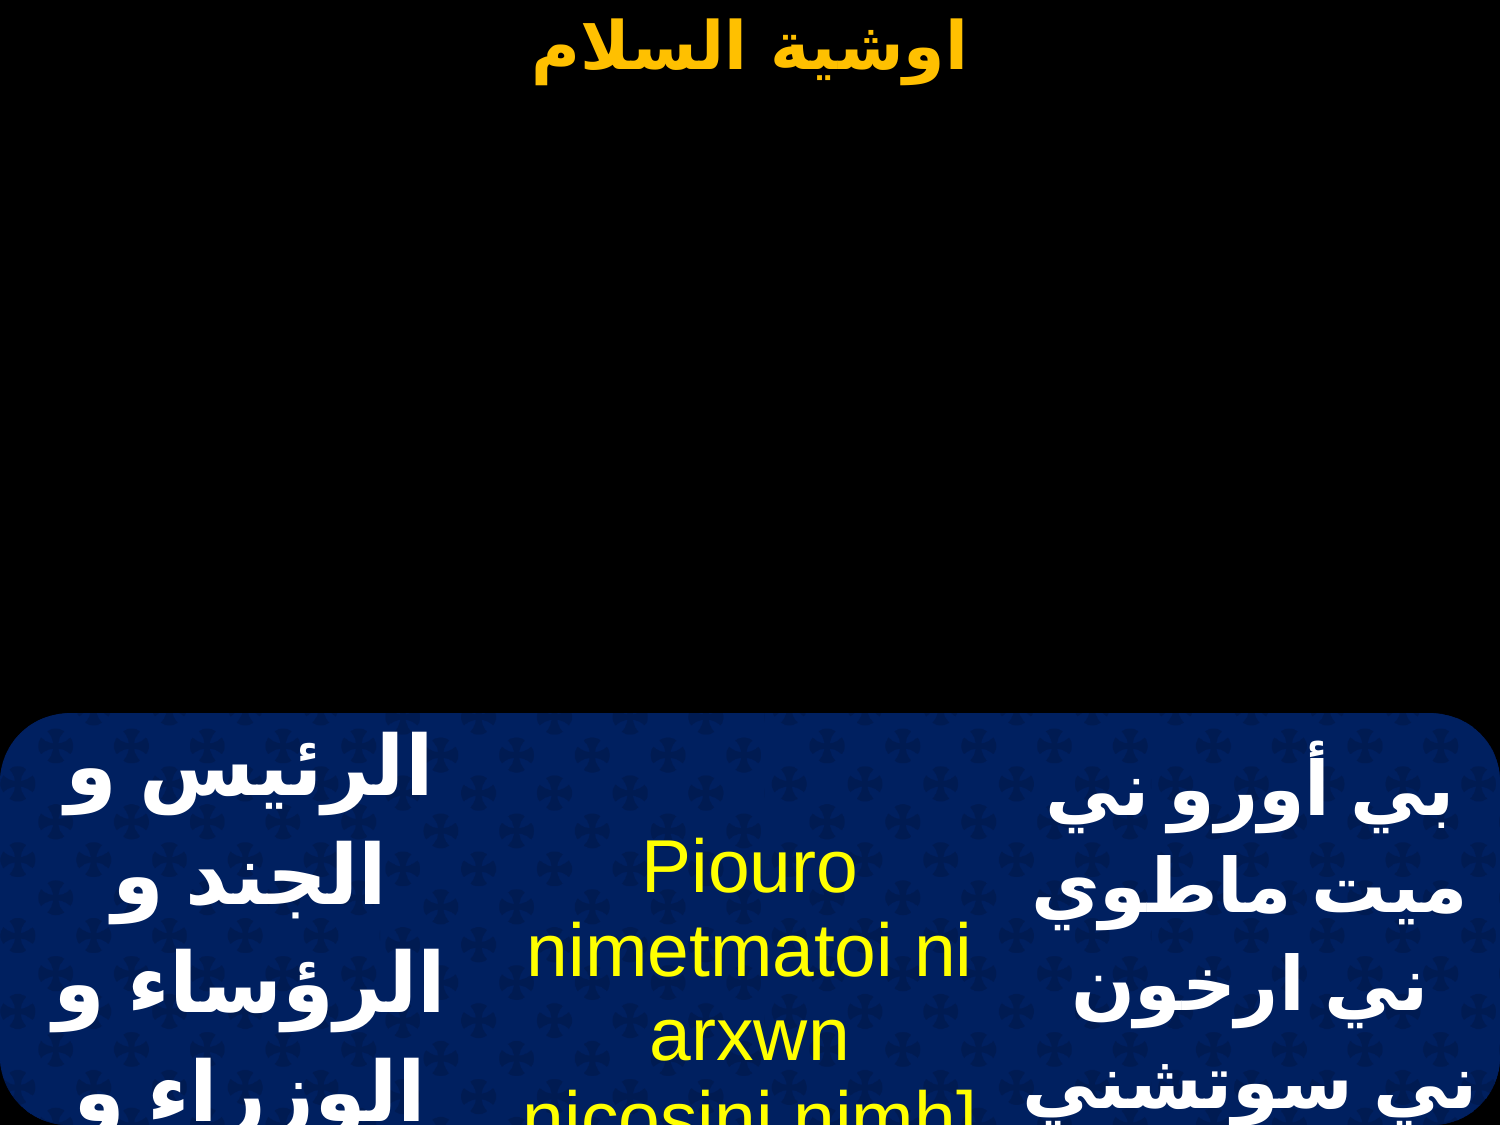

| الرئيس و الجند و الرؤساء و الوزراء و الجموع | Piouro nimetmatoi ni arxwn nicosini nimh] | بي أورو ني ميت ماطوي ني ارخون ني سوتشني ني ميش |
| --- | --- | --- |